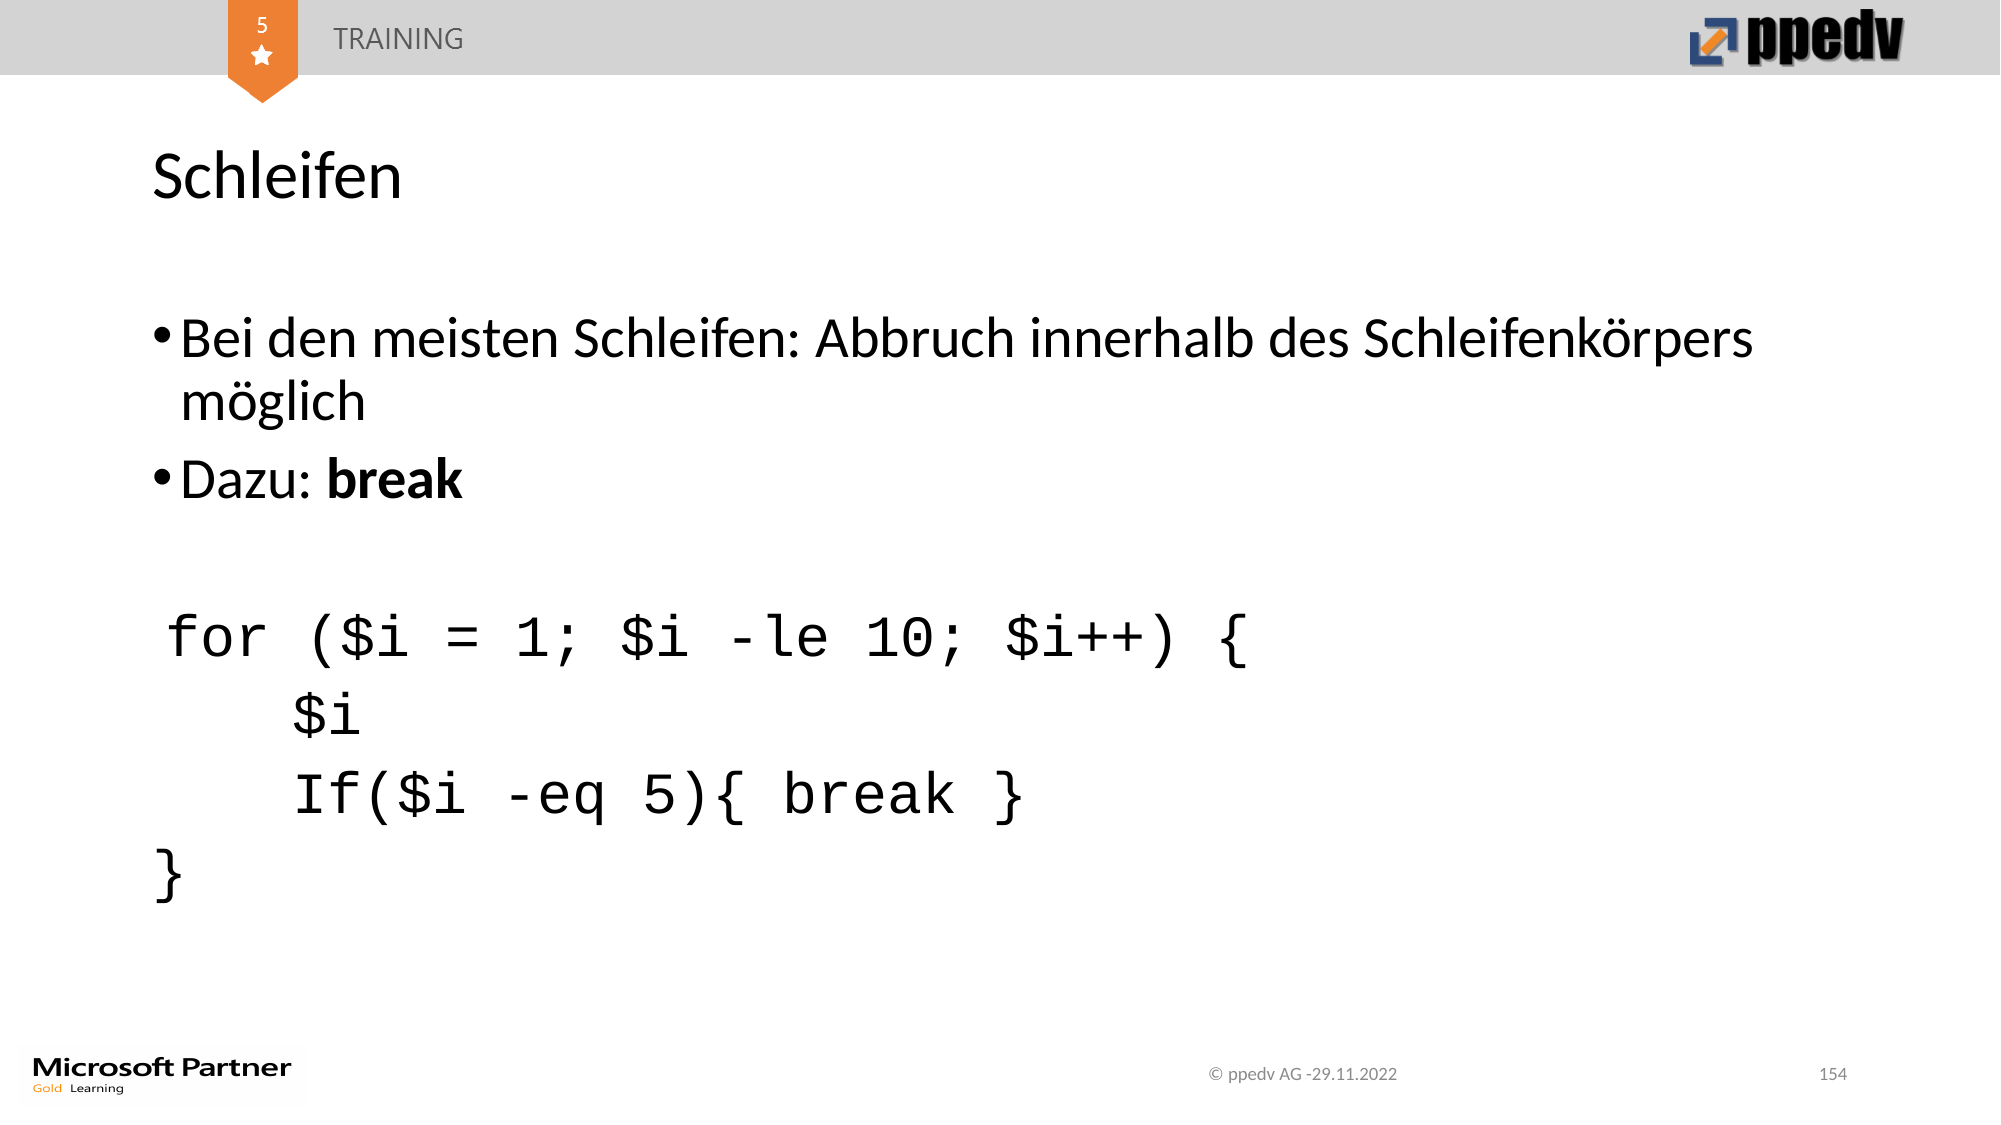

# Schleifen
Bei den meisten Schleifen: Abbruch innerhalb des Schleifenkörpers möglich
Dazu: break

 for ($i = 1; $i -le 10; $i++) {
    $i
    If($i -eq 5){ break }
}

© ppedv AG -29.11.2022
154